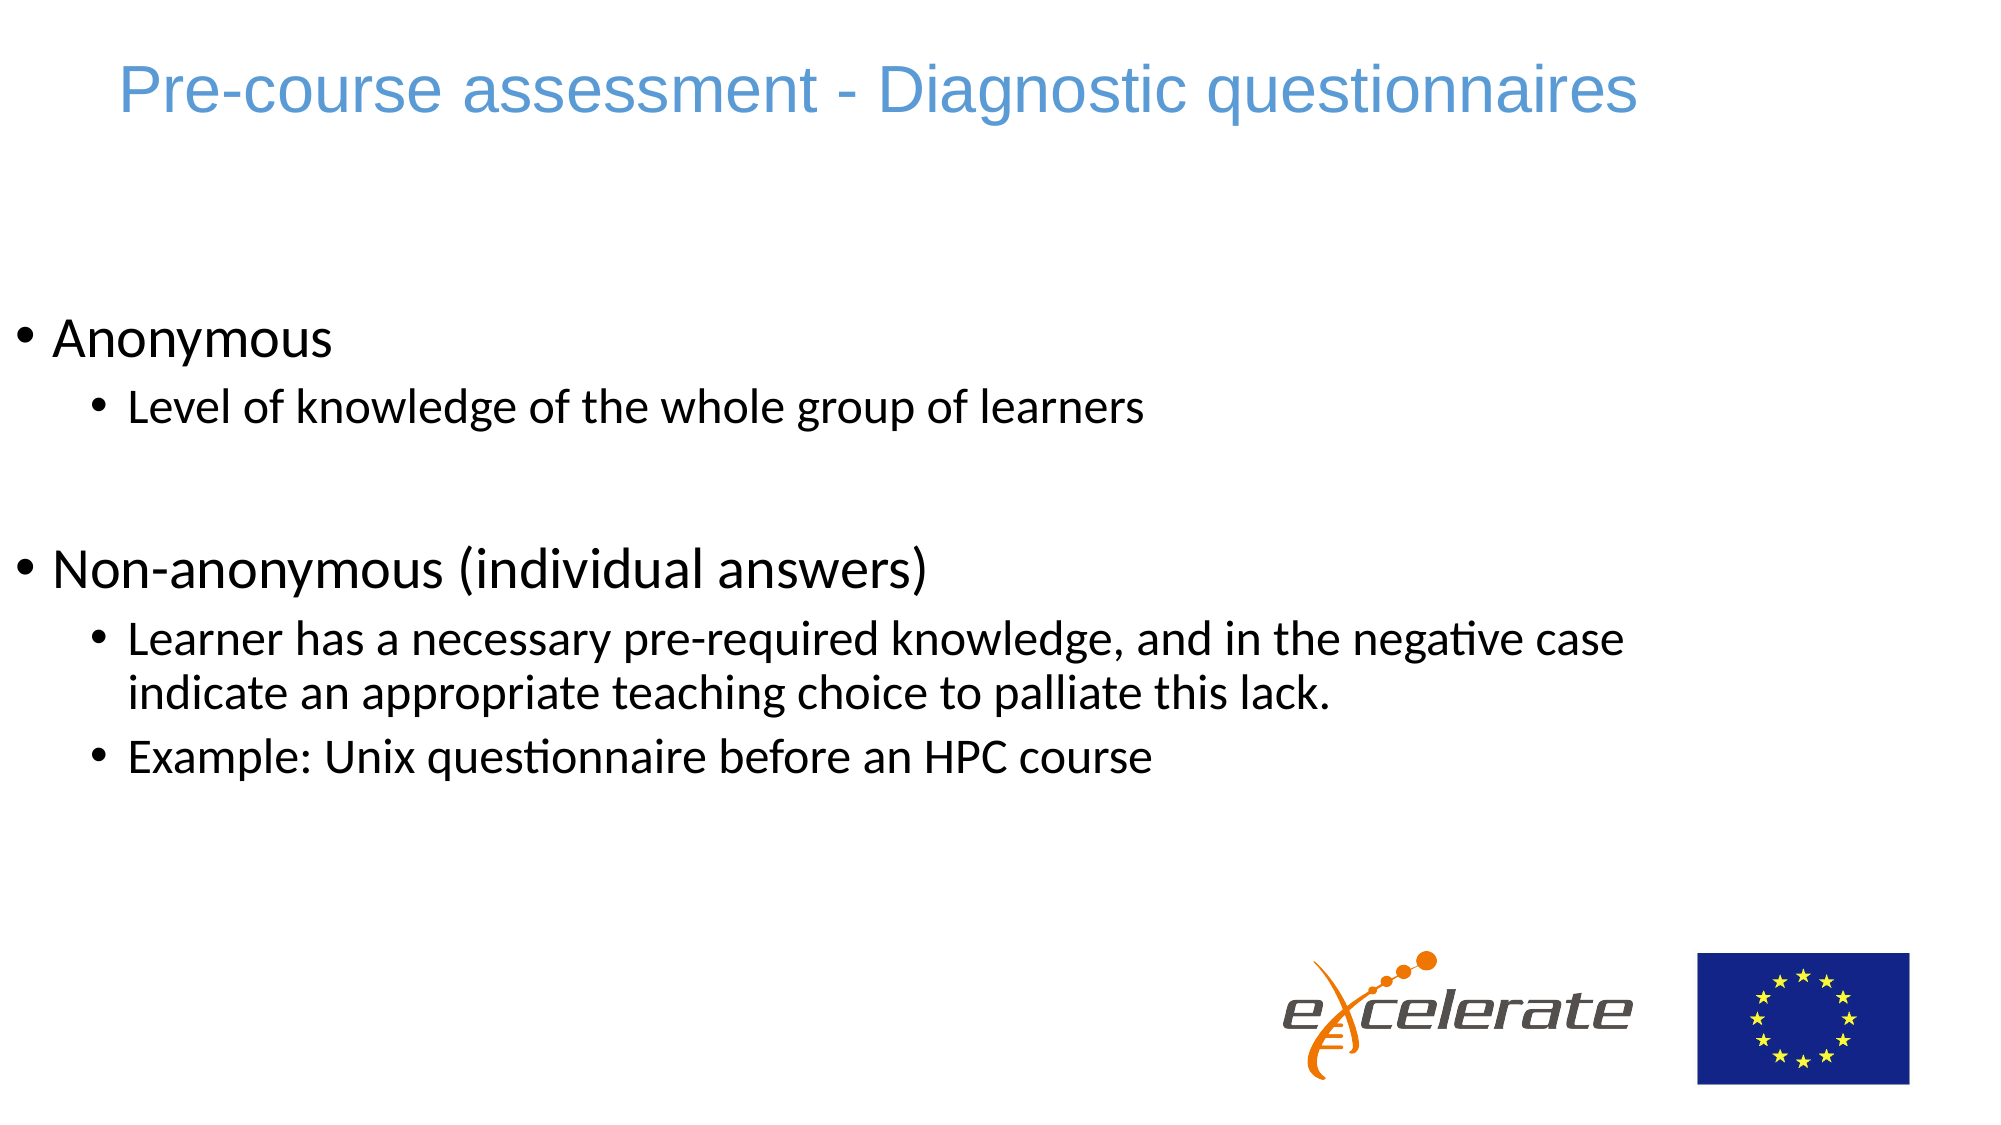

# Pre-course assessment - Diagnostic questionnaires
Anonymous
Level of knowledge of the whole group of learners

Non-anonymous (individual answers)
Learner has a necessary pre-required knowledge, and in the negative case indicate an appropriate teaching choice to palliate this lack.
Example: Unix questionnaire before an HPC course